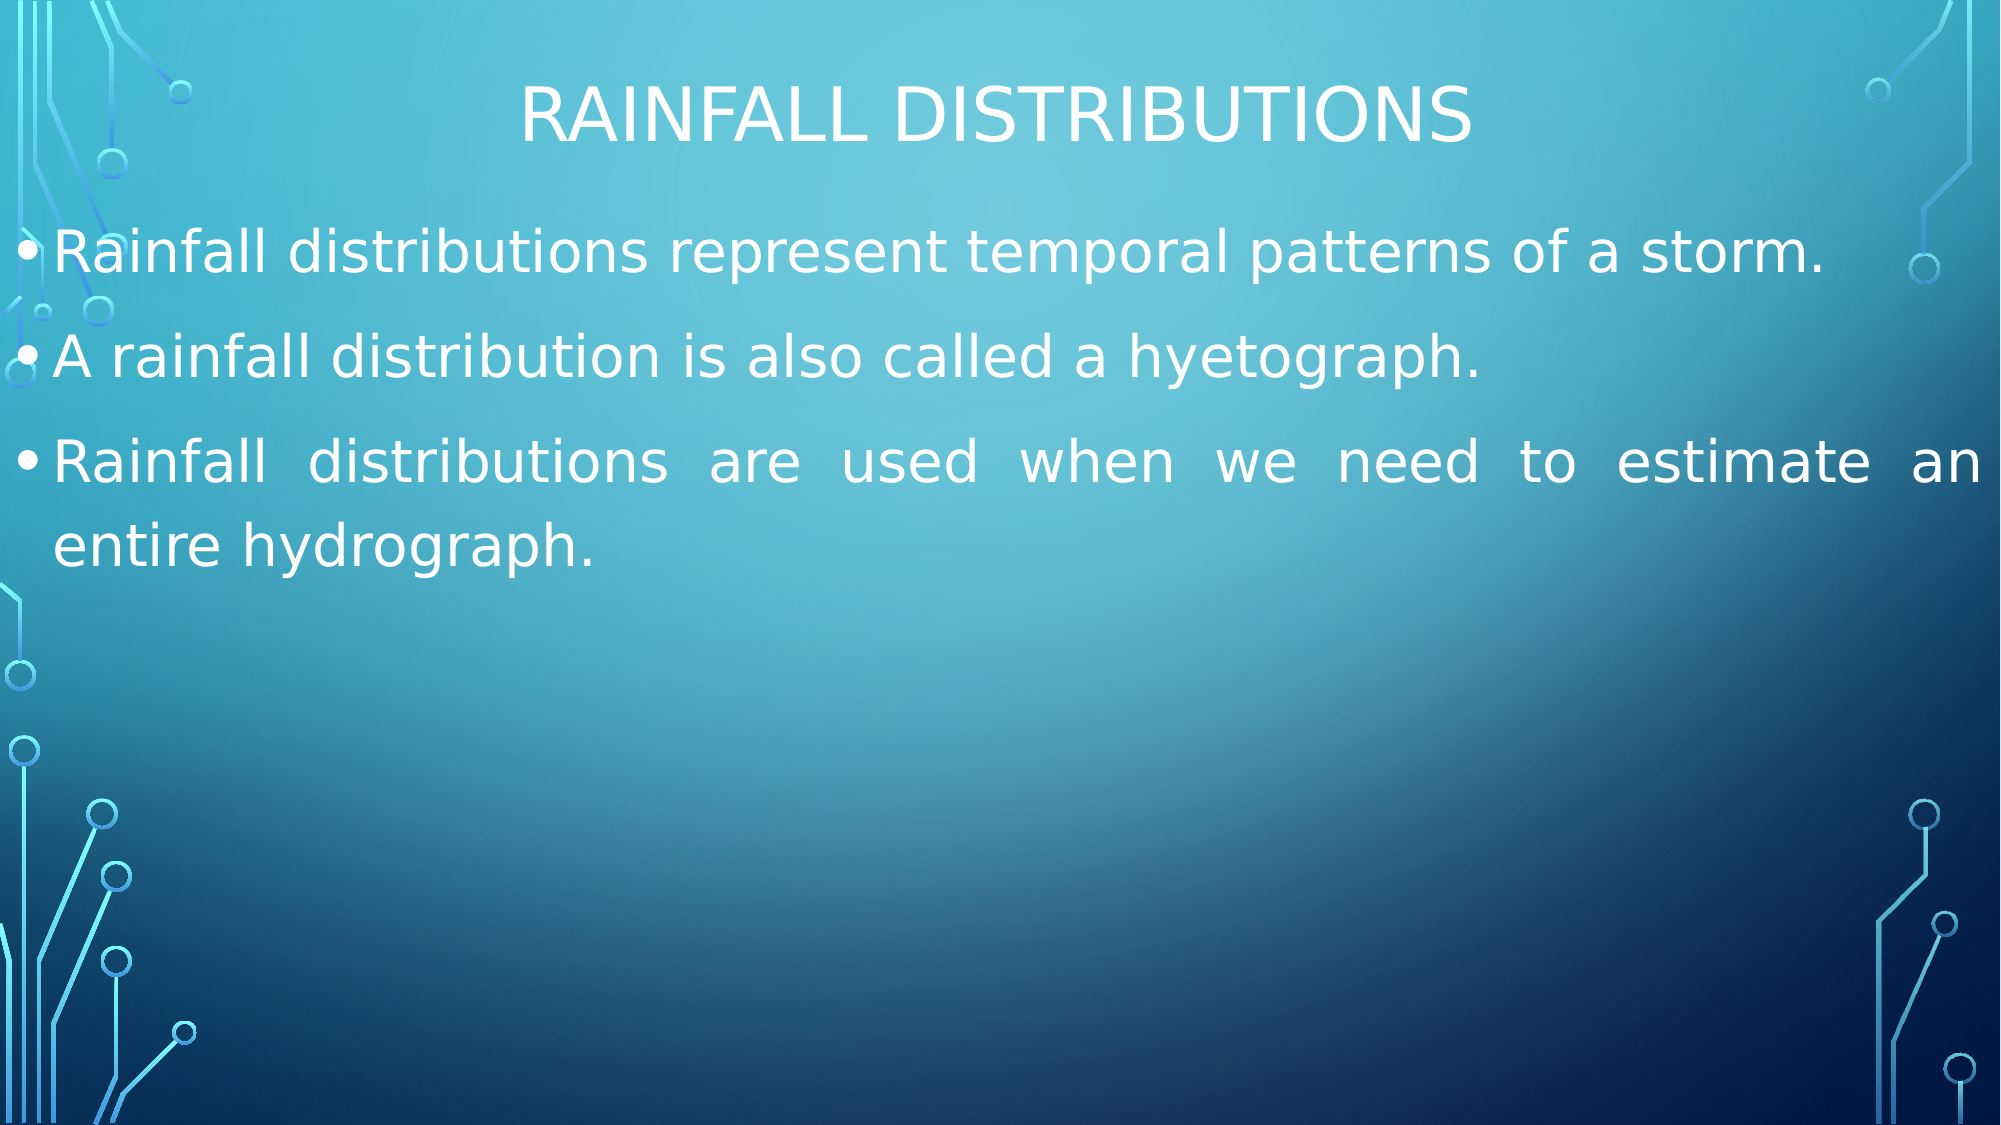

# Rainfall Distributions
Rainfall distributions represent temporal patterns of a storm.
A rainfall distribution is also called a hyetograph.
Rainfall distributions are used when we need to estimate an entire hydrograph.